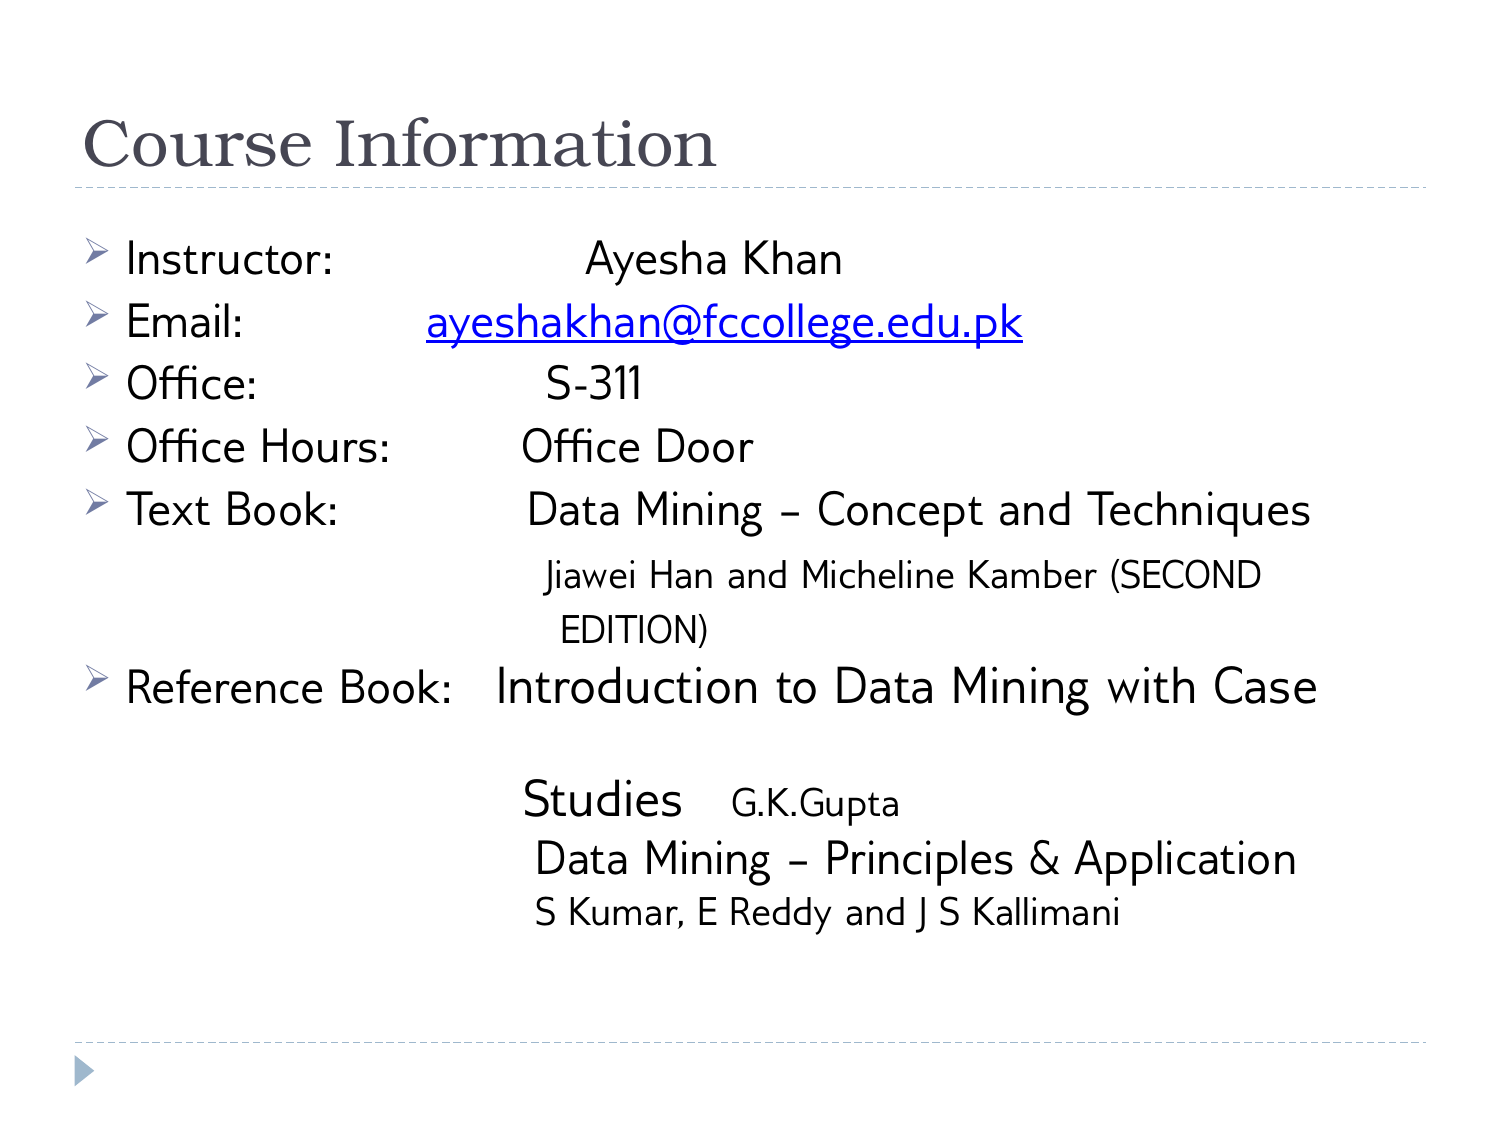

# Course Information
Instructor: 	           Ayesha Khan
Email: 		ayeshakhan@fccollege.edu.pk
Office:                    S-311
Office Hours:         Office Door
Text Book:             Data Mining – Concept and Techniques
                                Jiawei Han and Micheline Kamber (SECOND
                                       EDITION)
Reference Book:   Introduction to Data Mining with Case
                            Studies   G.K.Gupta
                                     Data Mining – Principles & Application
                                     S Kumar, E Reddy and J S Kallimani